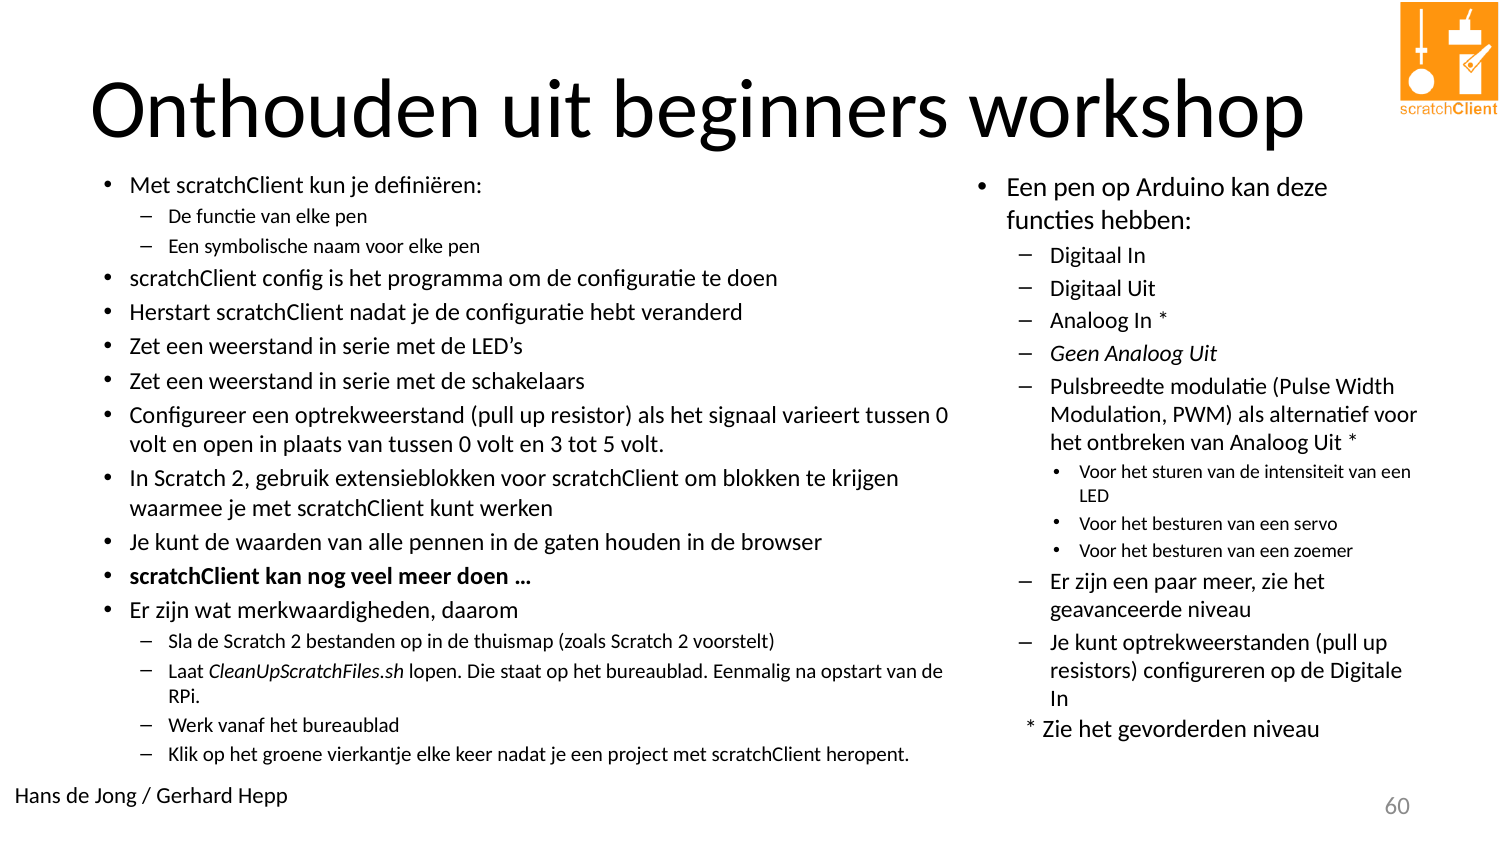

# Onthouden uit beginners workshop
Met scratchClient kun je definiëren:
De functie van elke pen
Een symbolische naam voor elke pen
scratchClient config is het programma om de configuratie te doen
Herstart scratchClient nadat je de configuratie hebt veranderd
Zet een weerstand in serie met de LED’s
Zet een weerstand in serie met de schakelaars
Configureer een optrekweerstand (pull up resistor) als het signaal varieert tussen 0 volt en open in plaats van tussen 0 volt en 3 tot 5 volt.
In Scratch 2, gebruik extensieblokken voor scratchClient om blokken te krijgen waarmee je met scratchClient kunt werken
Je kunt de waarden van alle pennen in de gaten houden in de browser
scratchClient kan nog veel meer doen …
Er zijn wat merkwaardigheden, daarom
Sla de Scratch 2 bestanden op in de thuismap (zoals Scratch 2 voorstelt)
Laat CleanUpScratchFiles.sh lopen. Die staat op het bureaublad. Eenmalig na opstart van de RPi.
Werk vanaf het bureaublad
Klik op het groene vierkantje elke keer nadat je een project met scratchClient heropent.
Een pen op Arduino kan deze functies hebben:
Digitaal In
Digitaal Uit
Analoog In *
Geen Analoog Uit
Pulsbreedte modulatie (Pulse Width Modulation, PWM) als alternatief voor het ontbreken van Analoog Uit *
Voor het sturen van de intensiteit van een LED
Voor het besturen van een servo
Voor het besturen van een zoemer
Er zijn een paar meer, zie het geavanceerde niveau
Je kunt optrekweerstanden (pull up resistors) configureren op de Digitale In
* Zie het gevorderden niveau
60